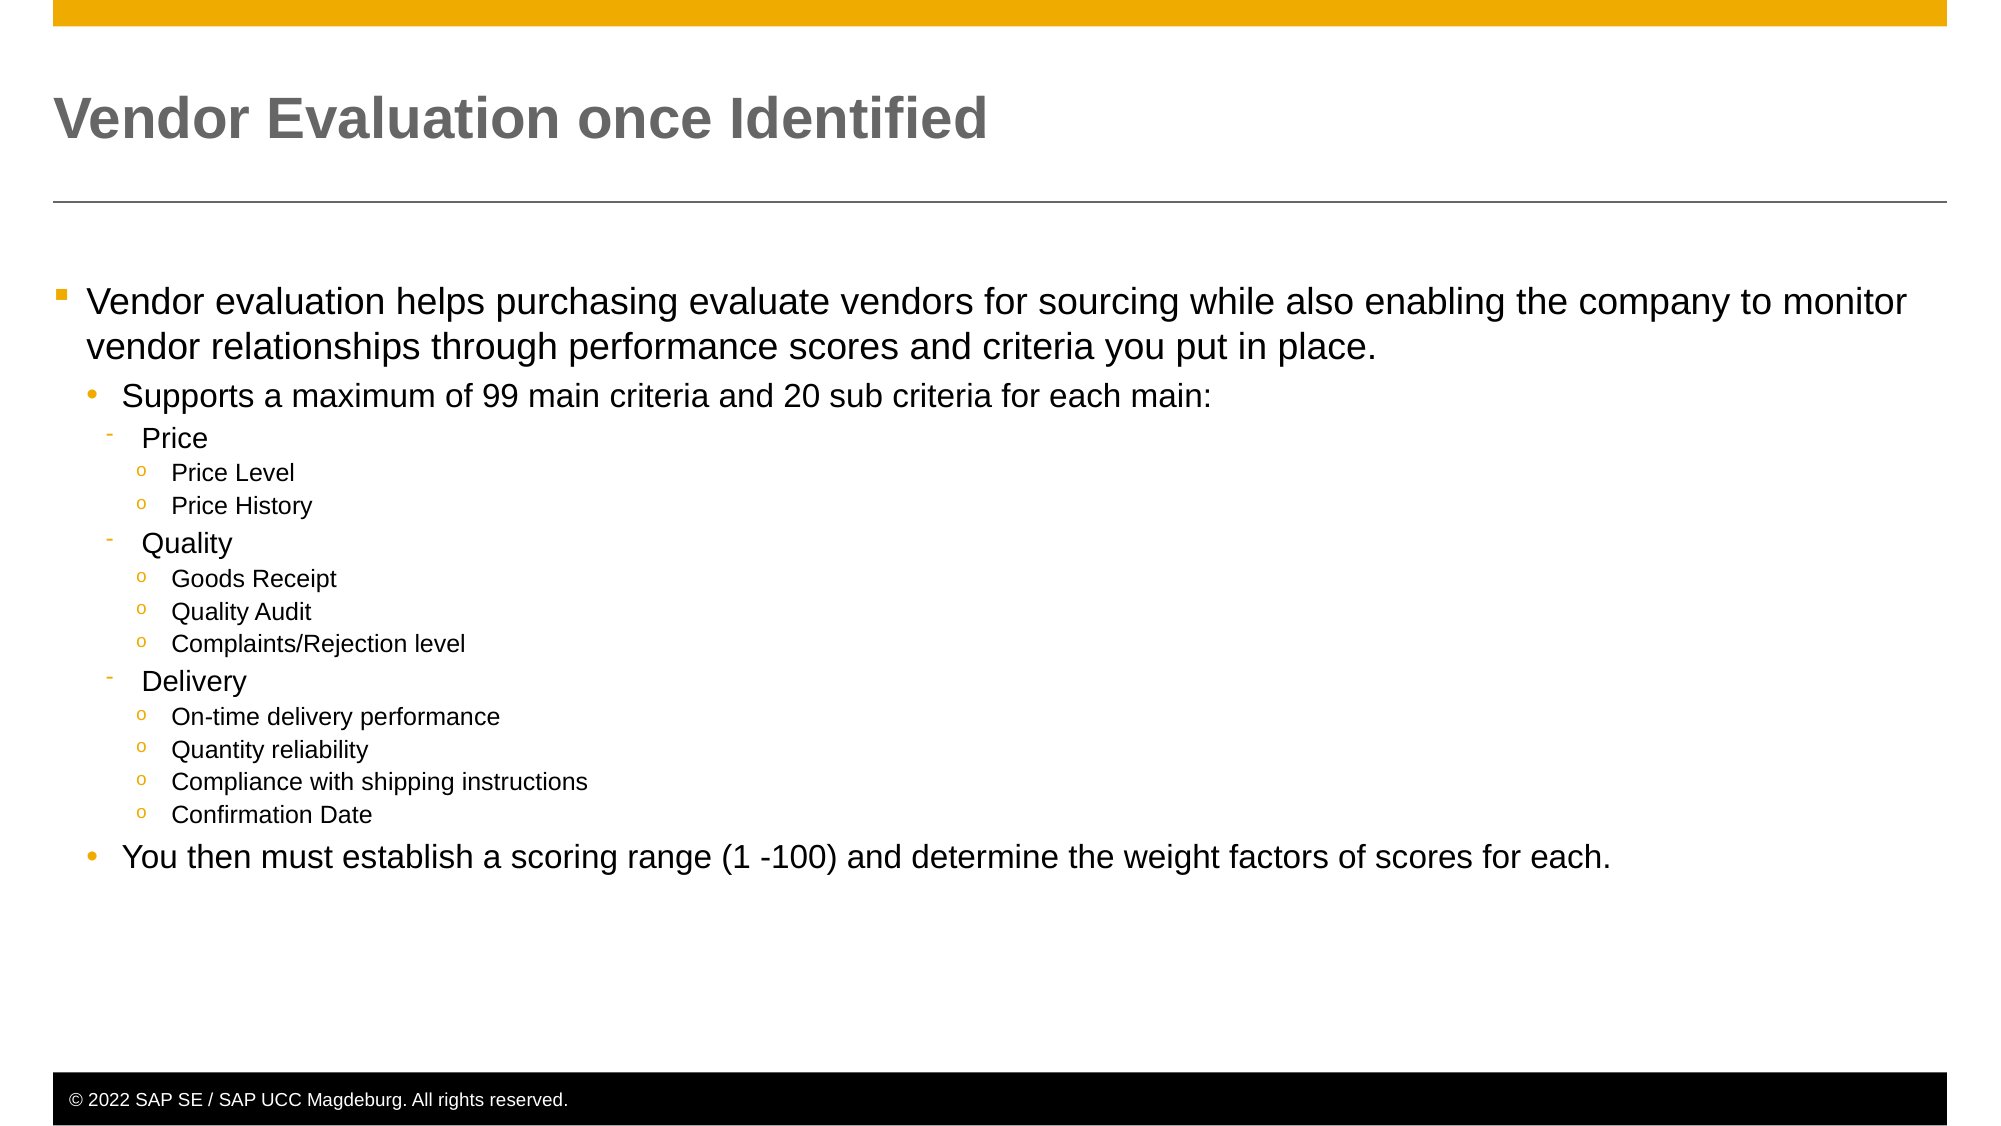

# Vendor Evaluation once Identified
Vendor evaluation helps purchasing evaluate vendors for sourcing while also enabling the company to monitor vendor relationships through performance scores and criteria you put in place.
Supports a maximum of 99 main criteria and 20 sub criteria for each main:
Price
Price Level
Price History
Quality
Goods Receipt
Quality Audit
Complaints/Rejection level
Delivery
On-time delivery performance
Quantity reliability
Compliance with shipping instructions
Confirmation Date
You then must establish a scoring range (1 -100) and determine the weight factors of scores for each.